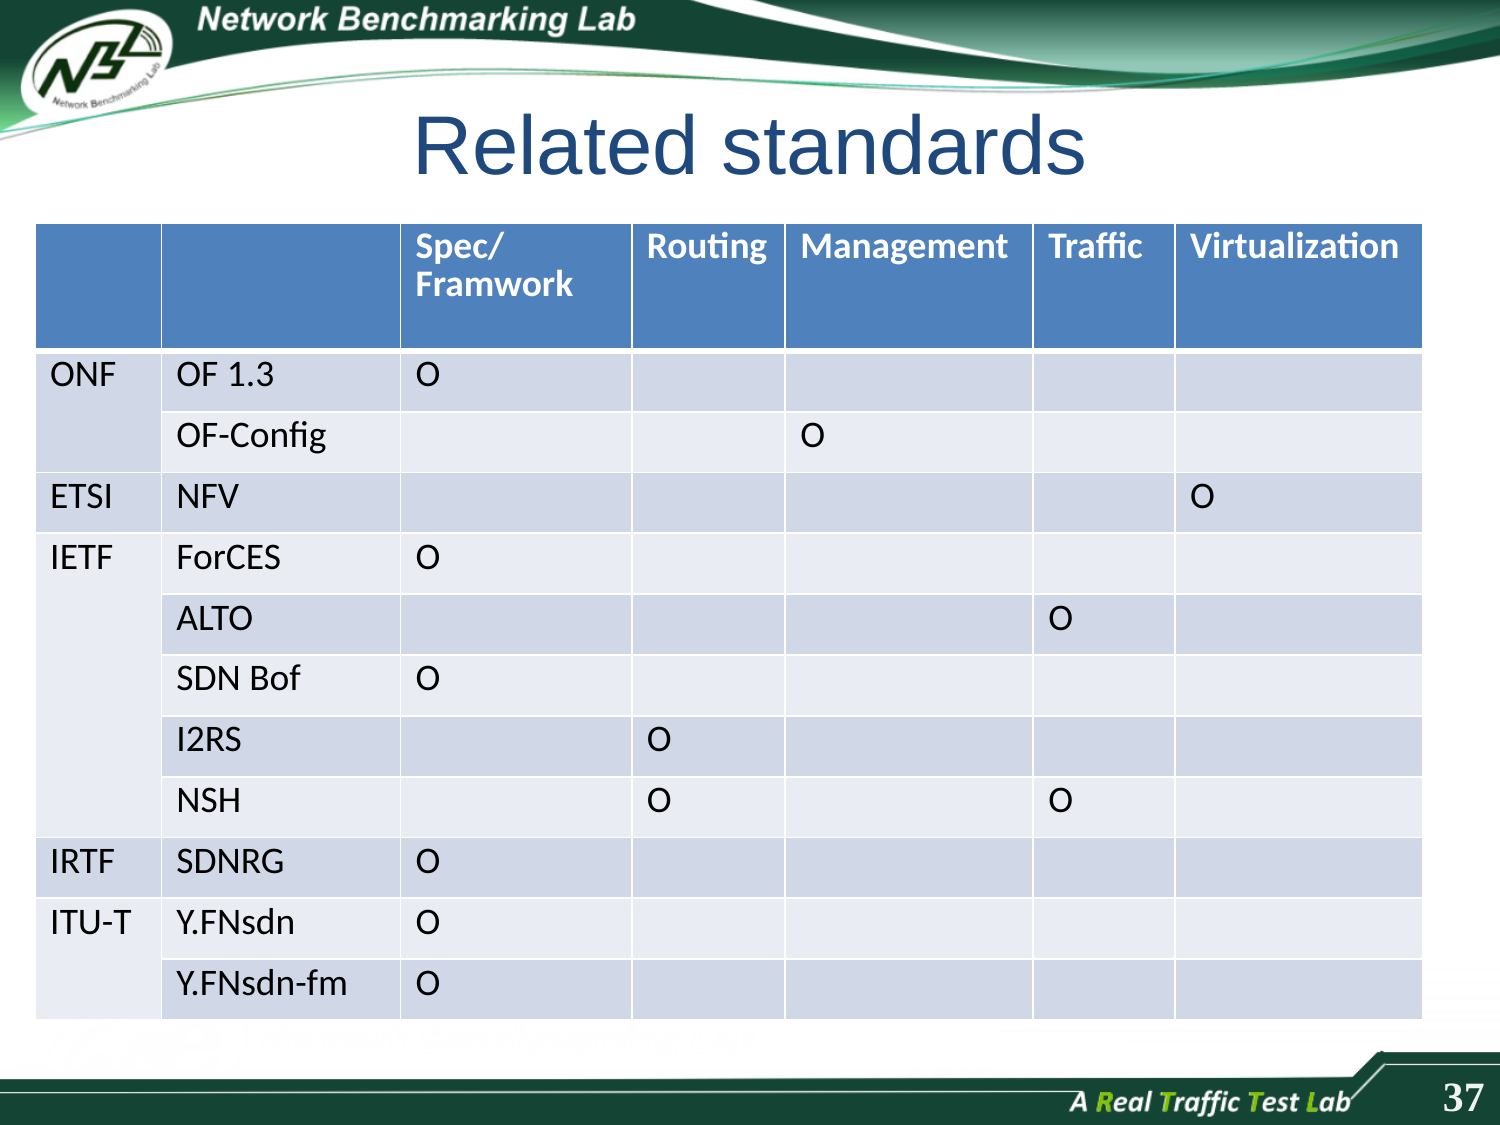

# Related standards
|  |  | Spec/ Framwork | Routing | Management | Traffic | Virtualization |
| --- | --- | --- | --- | --- | --- | --- |
| ONF | OF 1.3 | O |  |  |  |  |
|  | OF-Config |  |  | O |  |  |
| ETSI | NFV |  |  |  |  | O |
| IETF | ForCES | O |  |  |  |  |
|  | ALTO |  |  |  | O |  |
|  | SDN Bof | O |  |  |  |  |
|  | I2RS |  | O |  |  |  |
|  | NSH |  | O |  | O |  |
| IRTF | SDNRG | O |  |  |  |  |
| ITU-T | Y.FNsdn | O |  |  |  |  |
|  | Y.FNsdn-fm | O |  |  |  |  |
37